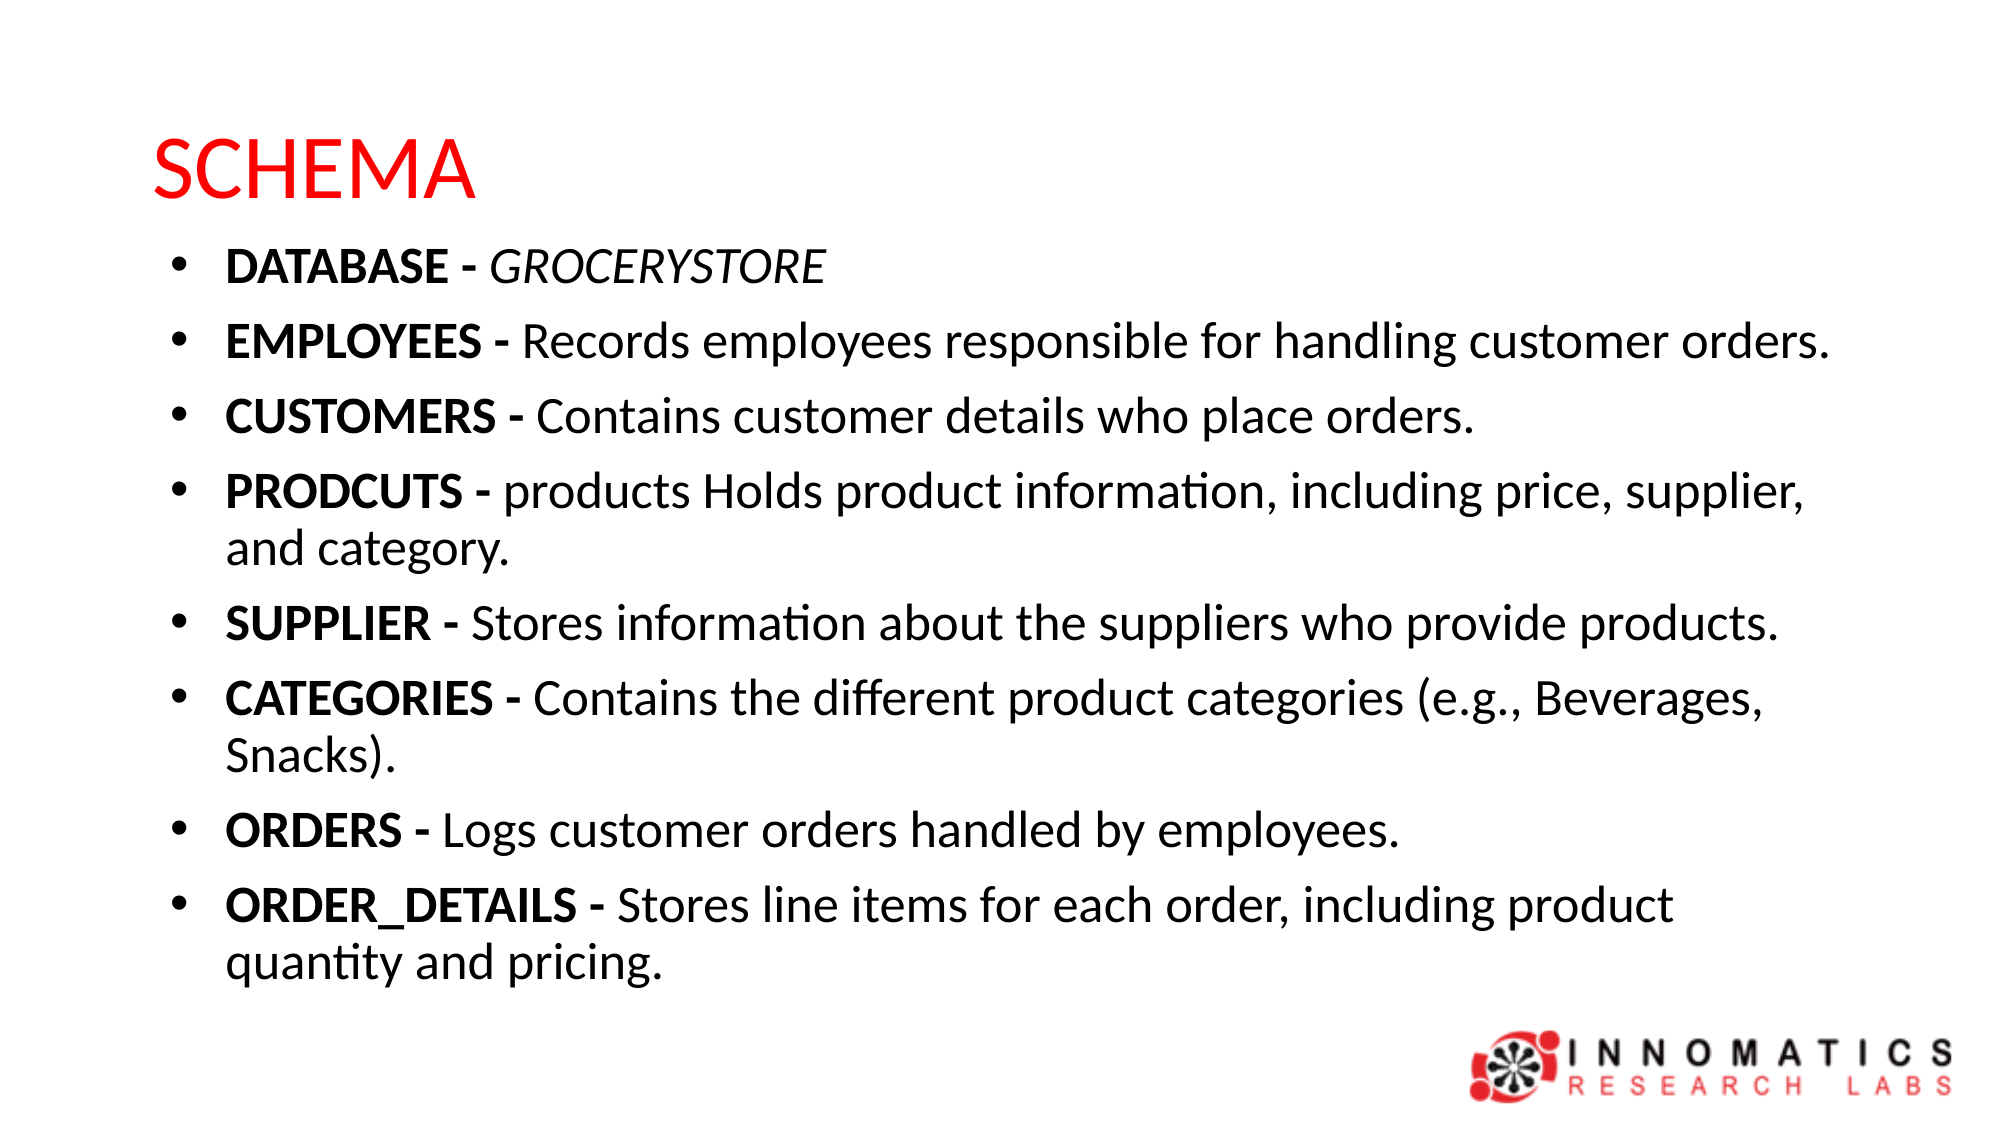

# SCHEMA
DATABASE - GROCERYSTORE
EMPLOYEES - Records employees responsible for handling customer orders.
CUSTOMERS - Contains customer details who place orders.
PRODCUTS - products Holds product information, including price, supplier, and category.
SUPPLIER - Stores information about the suppliers who provide products.
CATEGORIES - Contains the different product categories (e.g., Beverages, Snacks).
ORDERS - Logs customer orders handled by employees.
ORDER_DETAILS - Stores line items for each order, including product quantity and pricing.